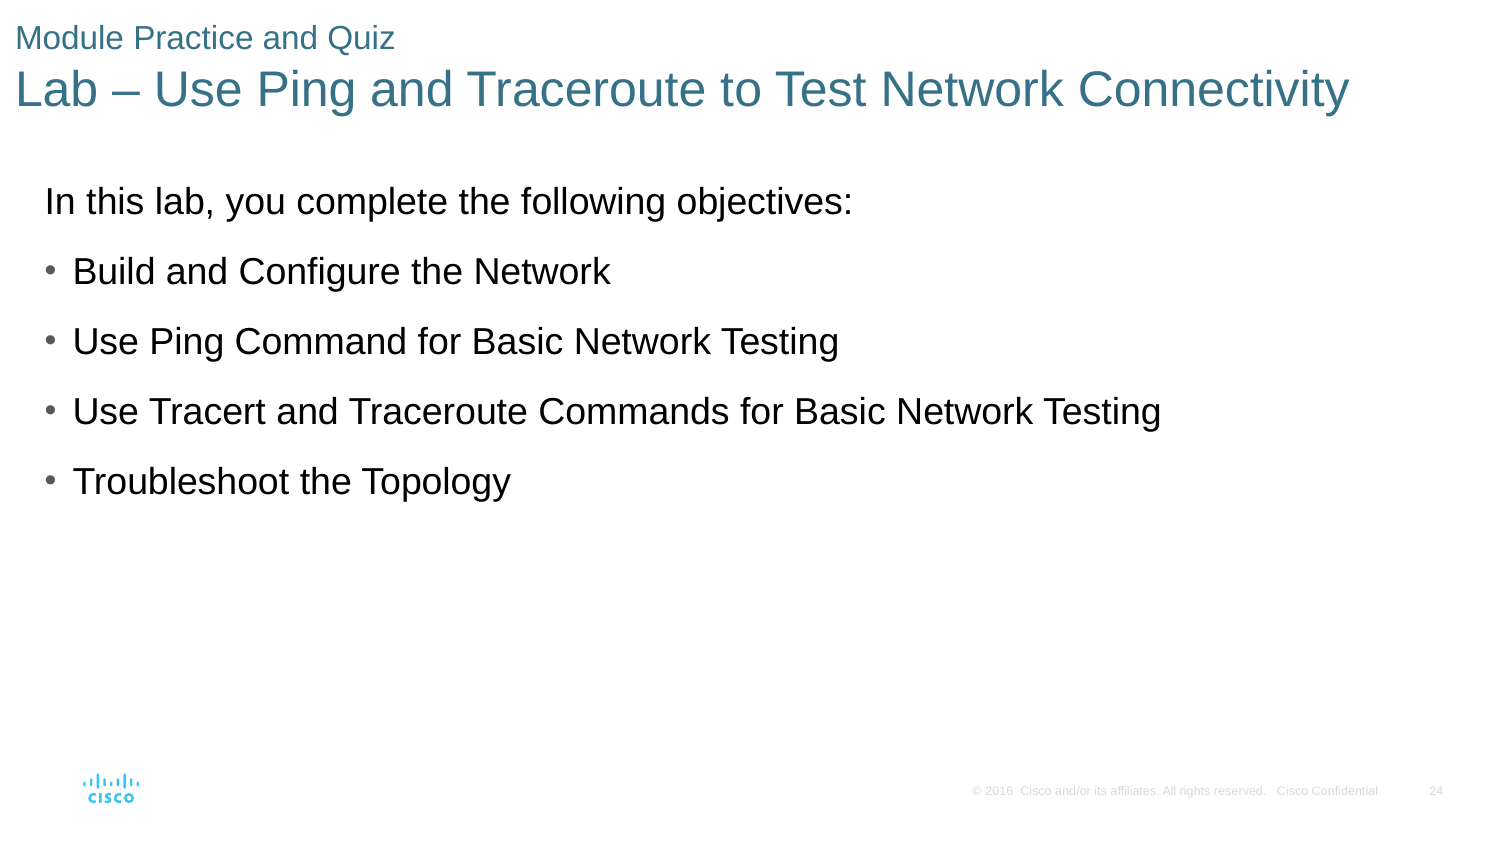

# Module Practice and Quiz Lab – Use Ping and Traceroute to Test Network Connectivity
In this lab, you complete the following objectives:
Build and Configure the Network
Use Ping Command for Basic Network Testing
Use Tracert and Traceroute Commands for Basic Network Testing
Troubleshoot the Topology